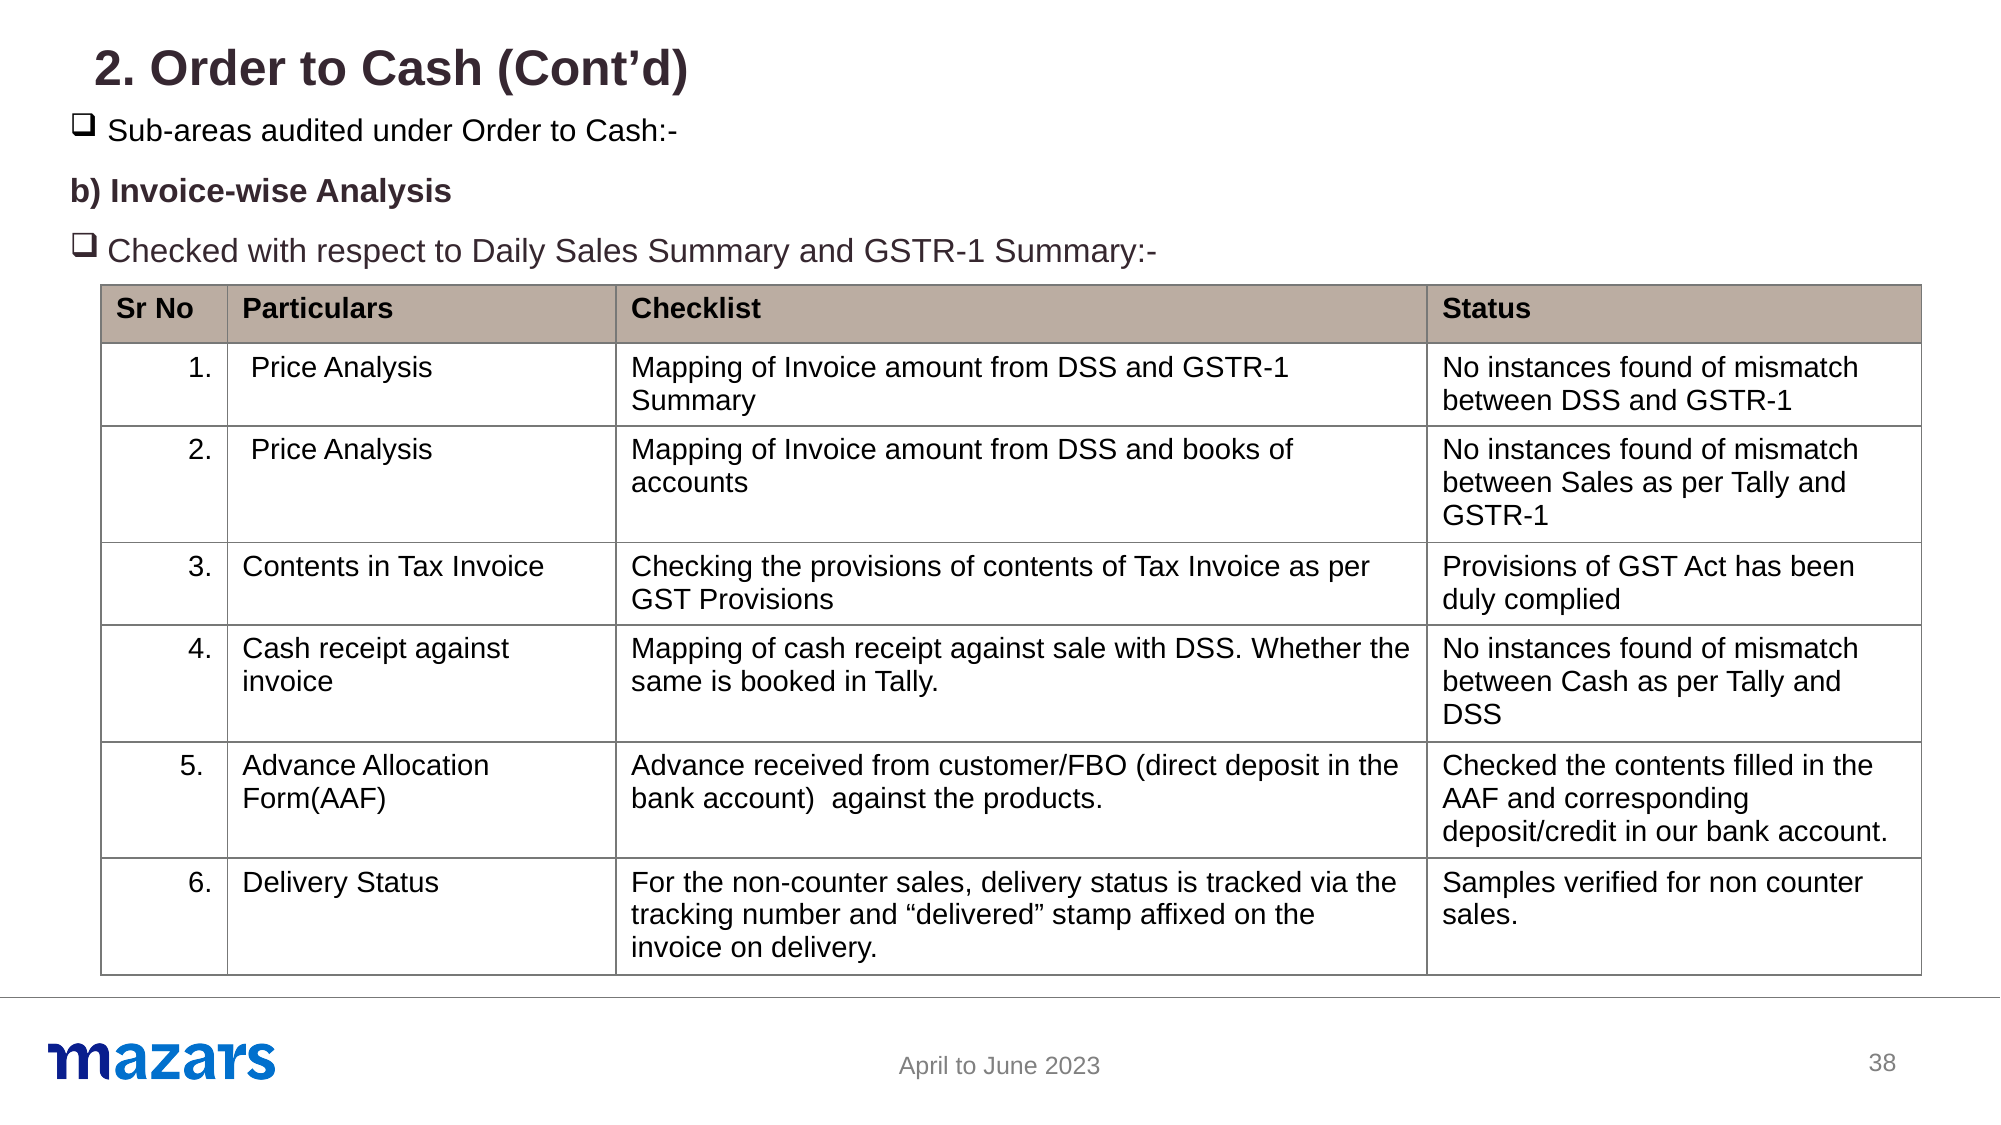

2. Order to Cash (Cont’d)
Sub-areas audited under Order to Cash:-
b) Invoice-wise Analysis
Checked with respect to Daily Sales Summary and GSTR-1 Summary:-

| Sr No | Particulars | Checklist | Status |
| --- | --- | --- | --- |
| 1. | Price Analysis | Mapping of Invoice amount from DSS and GSTR-1 Summary | No instances found of mismatch between DSS and GSTR-1 |
| 2. | Price Analysis | Mapping of Invoice amount from DSS and books of accounts | No instances found of mismatch between Sales as per Tally and GSTR-1 |
| 3. | Contents in Tax Invoice | Checking the provisions of contents of Tax Invoice as per GST Provisions | Provisions of GST Act has been duly complied |
| 4. | Cash receipt against invoice | Mapping of cash receipt against sale with DSS. Whether the same is booked in Tally. | No instances found of mismatch between Cash as per Tally and DSS |
| 5. | Advance Allocation Form(AAF) | Advance received from customer/FBO (direct deposit in the bank account) against the products. | Checked the contents filled in the AAF and corresponding deposit/credit in our bank account. |
| 6. | Delivery Status | For the non-counter sales, delivery status is tracked via the tracking number and “delivered” stamp affixed on the invoice on delivery. | Samples verified for non counter sales. |
38
April to June 2023